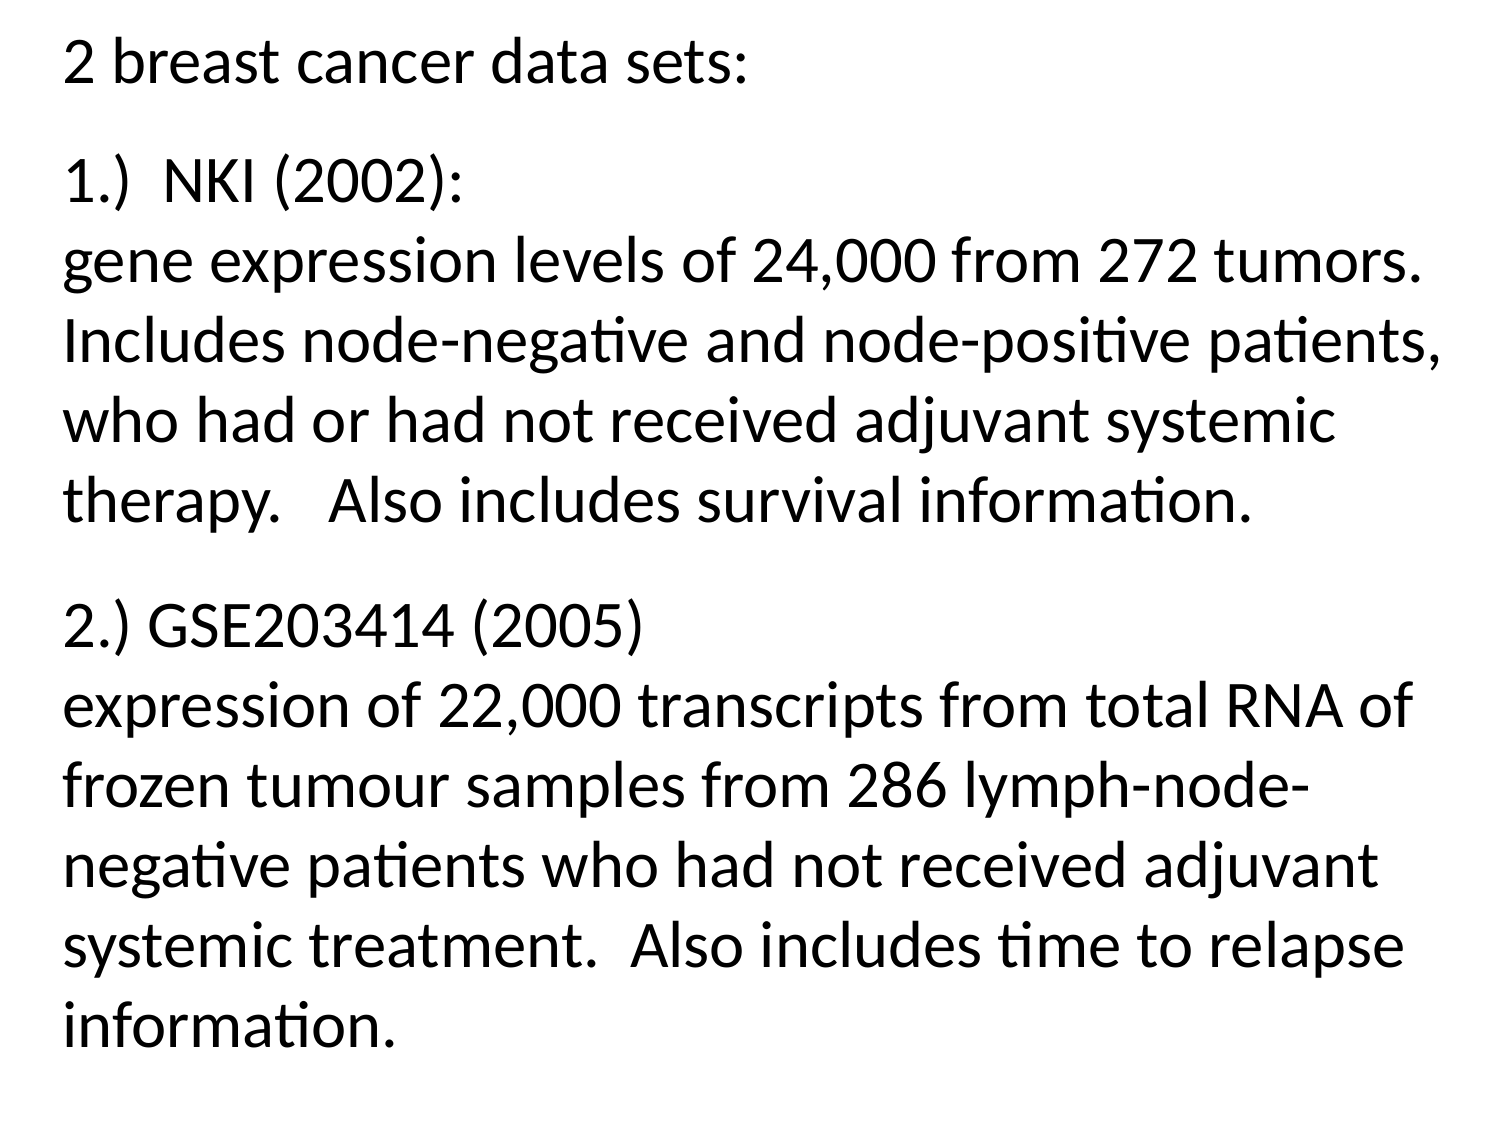

2 breast cancer data sets:

1.)  NKI (2002):
gene expression levels of 24,000 from 272 tumors. Includes node-negative and node-positive patients, who had or had not received adjuvant systemic therapy.   Also includes survival information.

2.) GSE203414 (2005)
expression of 22,000 transcripts from total RNA of frozen tumour samples from 286 lymph-node-negative patients who had not received adjuvant systemic treatment.  Also includes time to relapse information.